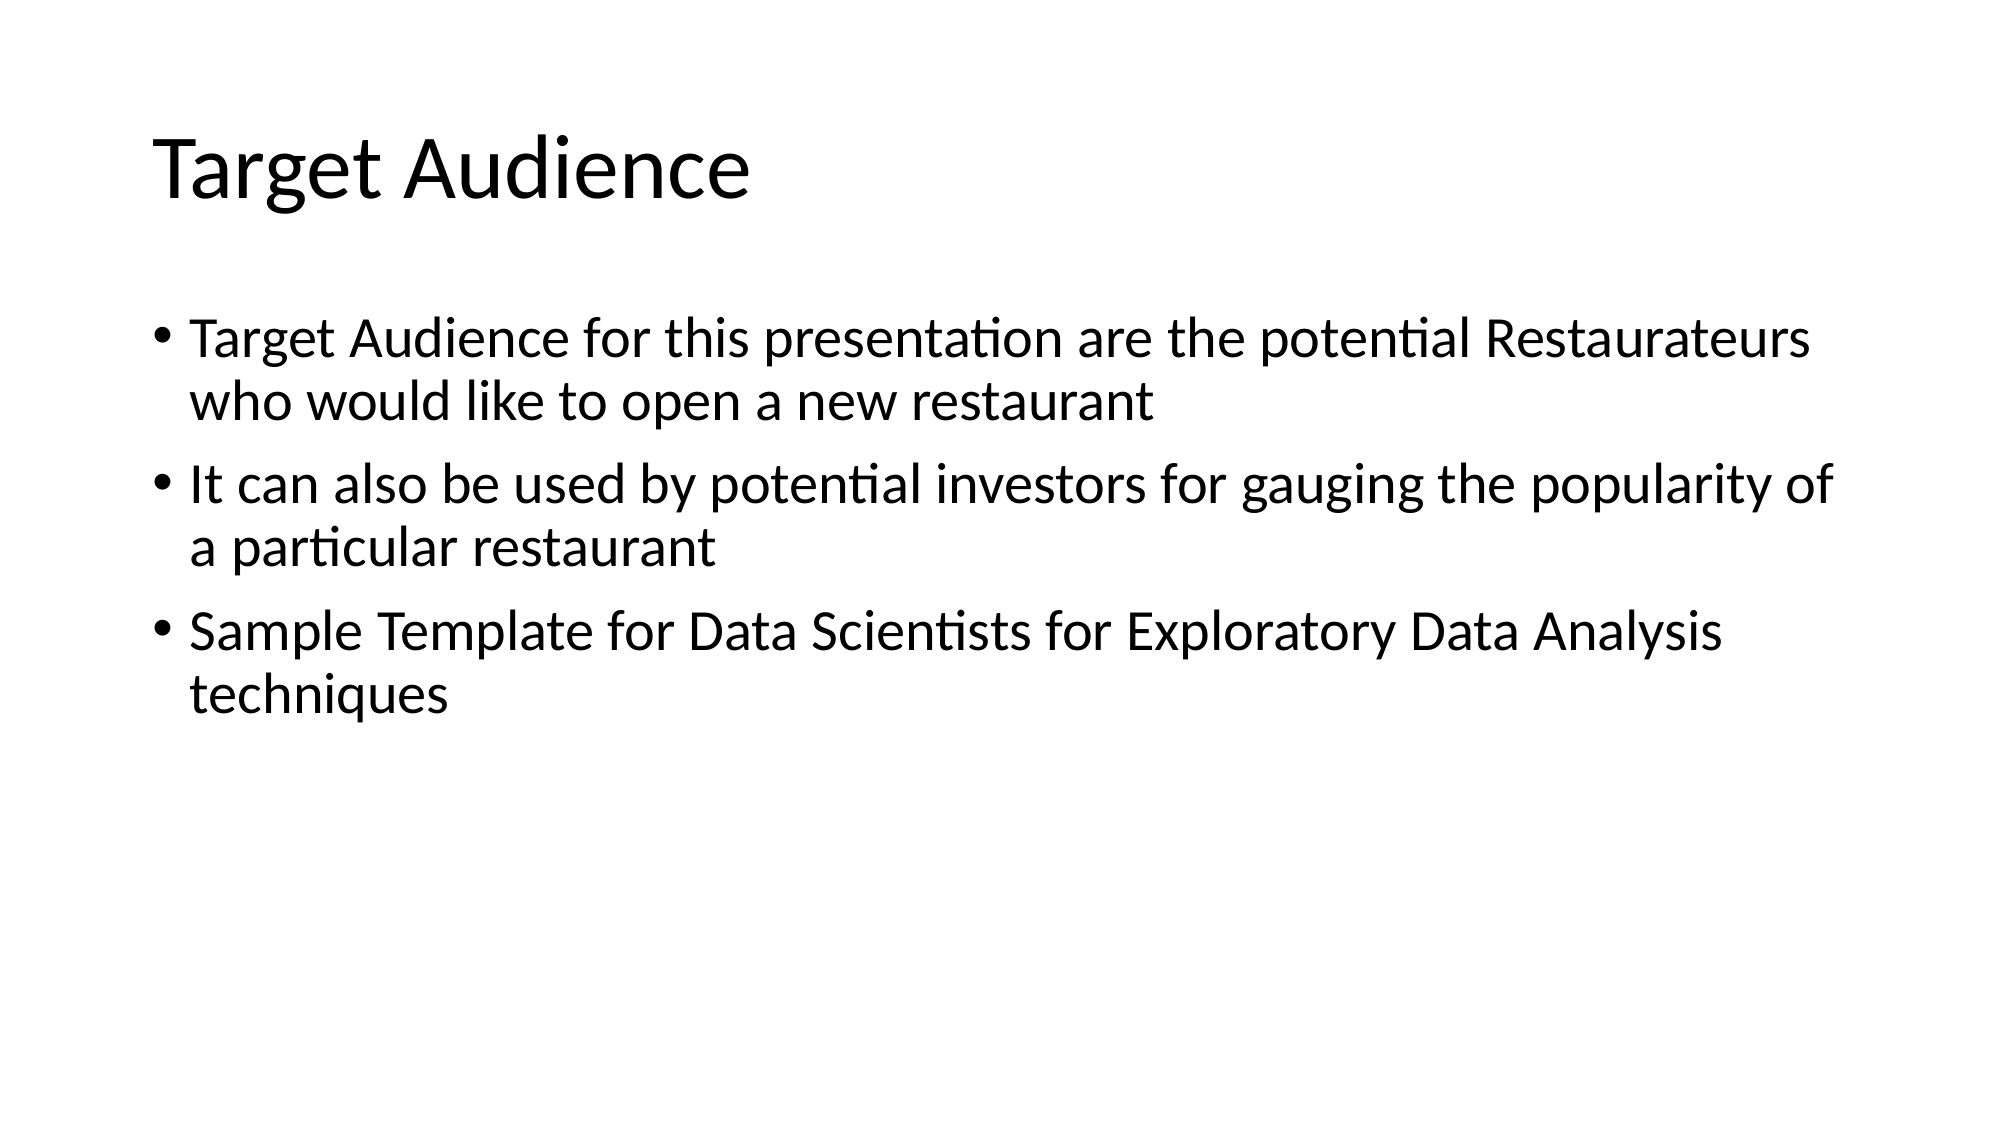

# Target Audience
Target Audience for this presentation are the potential Restaurateurs who would like to open a new restaurant
It can also be used by potential investors for gauging the popularity of a particular restaurant
Sample Template for Data Scientists for Exploratory Data Analysis techniques